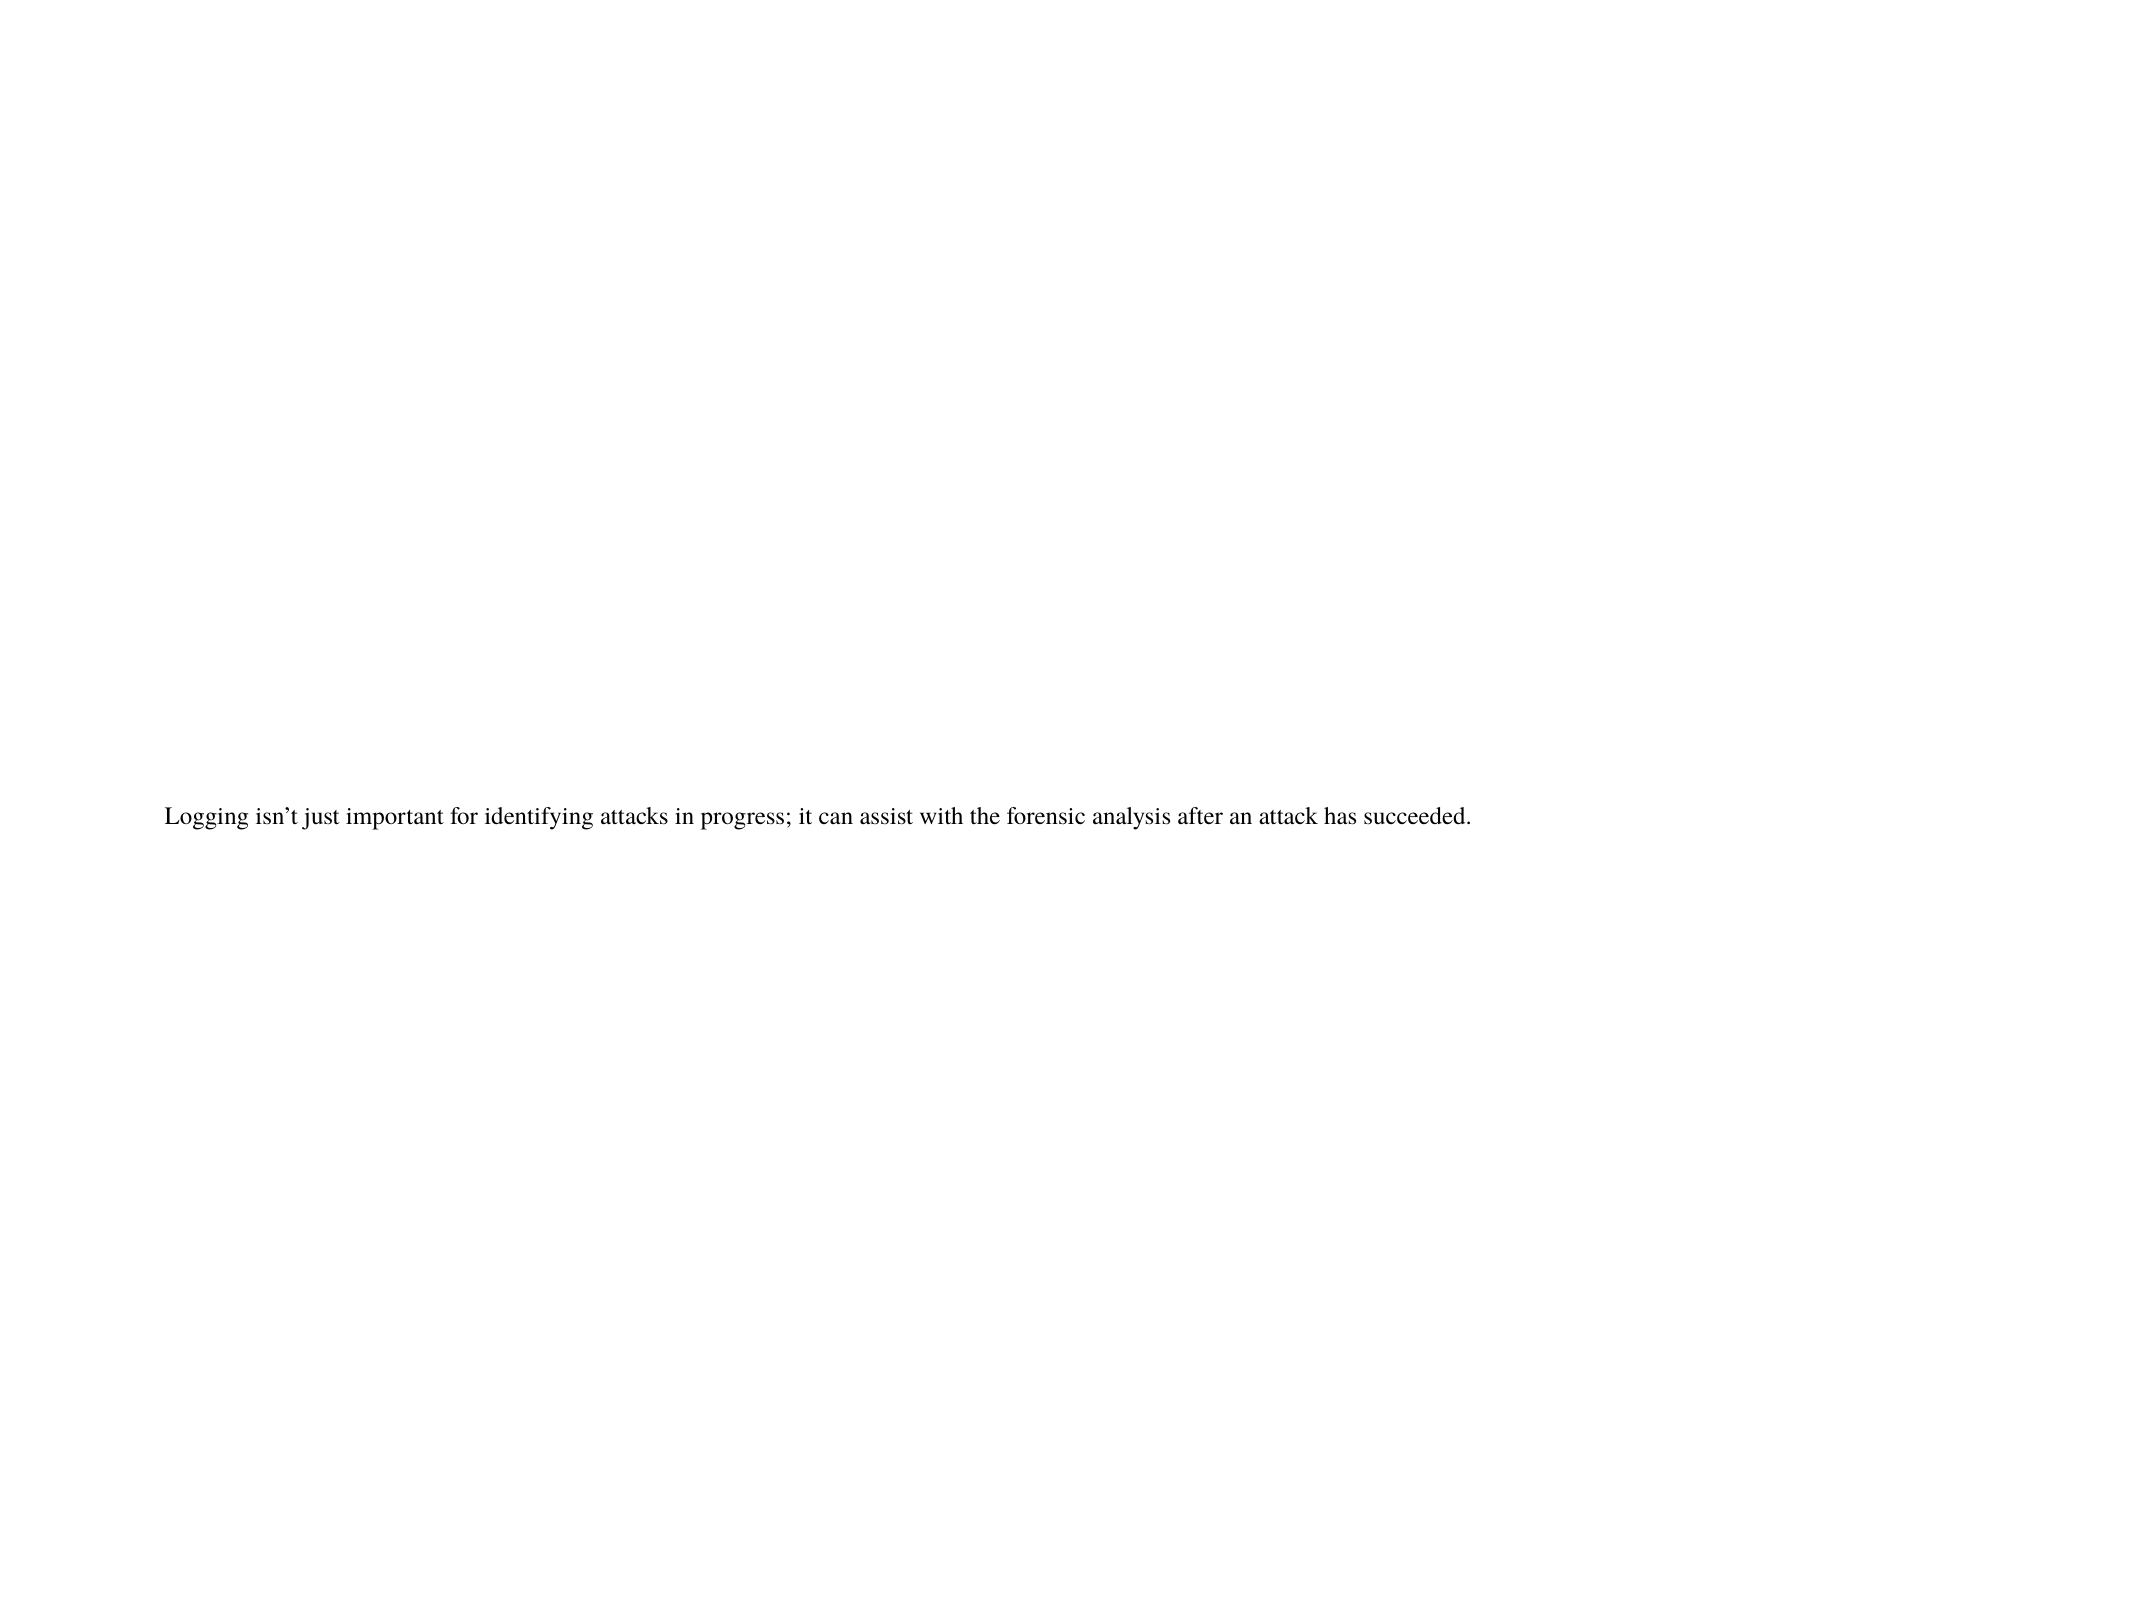

Logging isn’t just important for identifying attacks in progress; it can assist with the forensic analysis after an attack has succeeded.